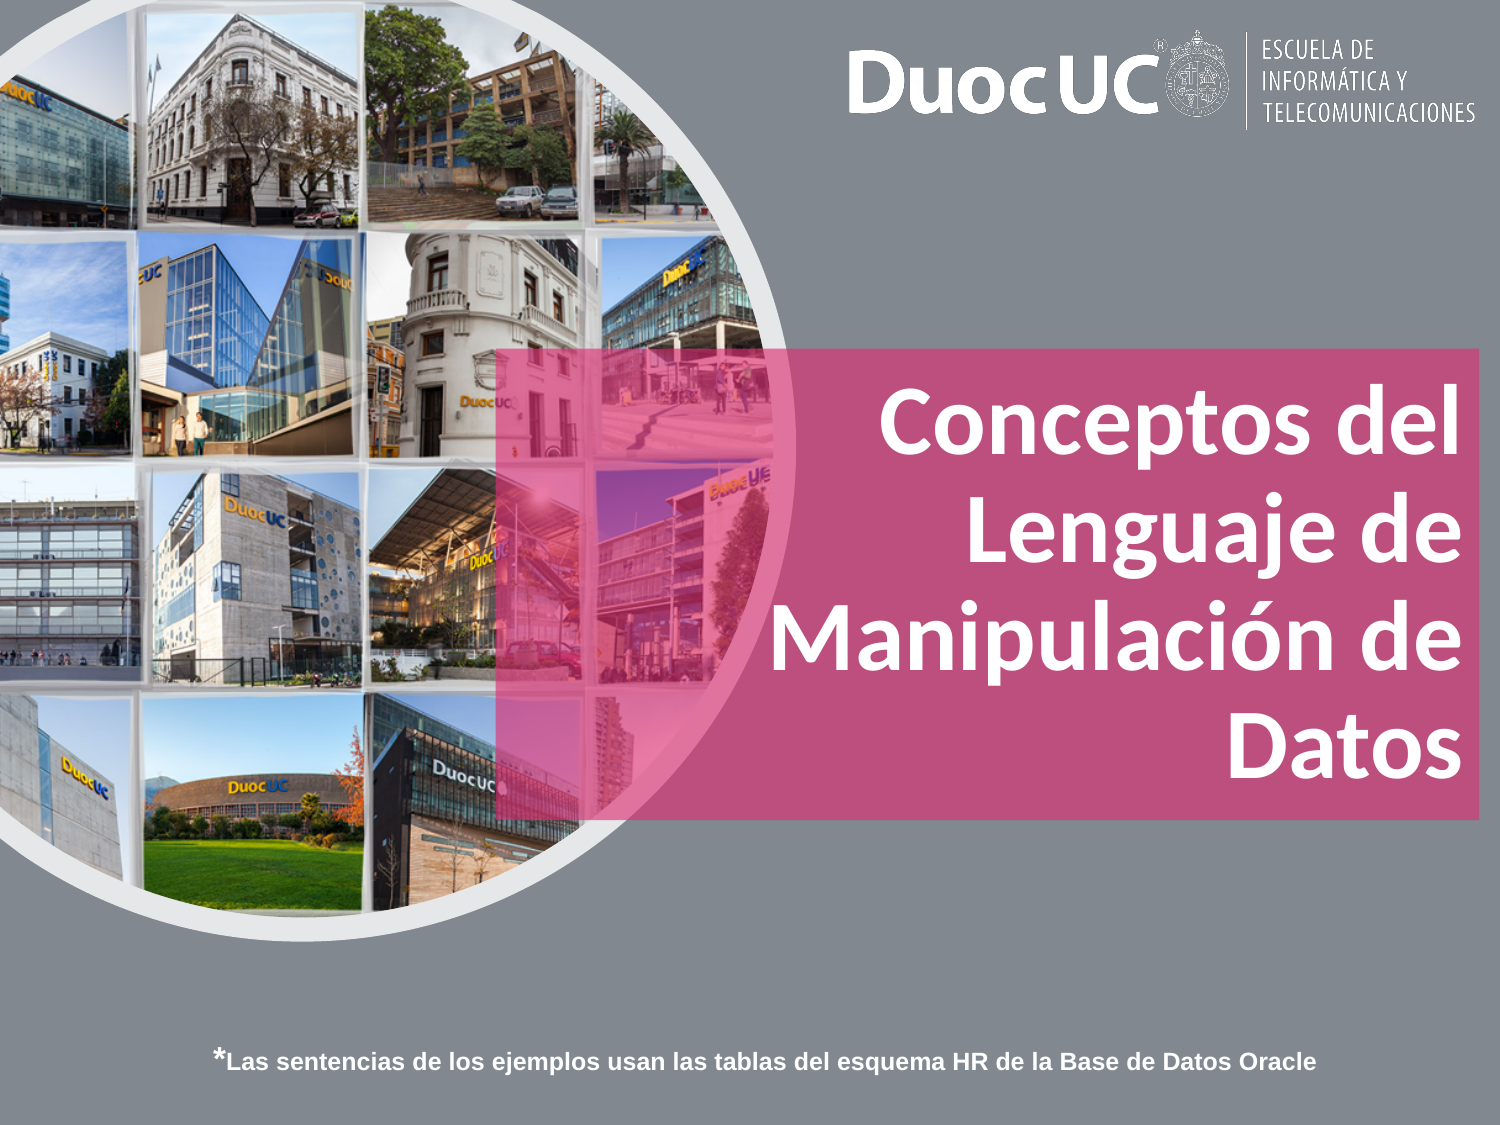

# Conceptos del Lenguaje de Manipulación de Datos
*Las sentencias de los ejemplos usan las tablas del esquema HR de la Base de Datos Oracle